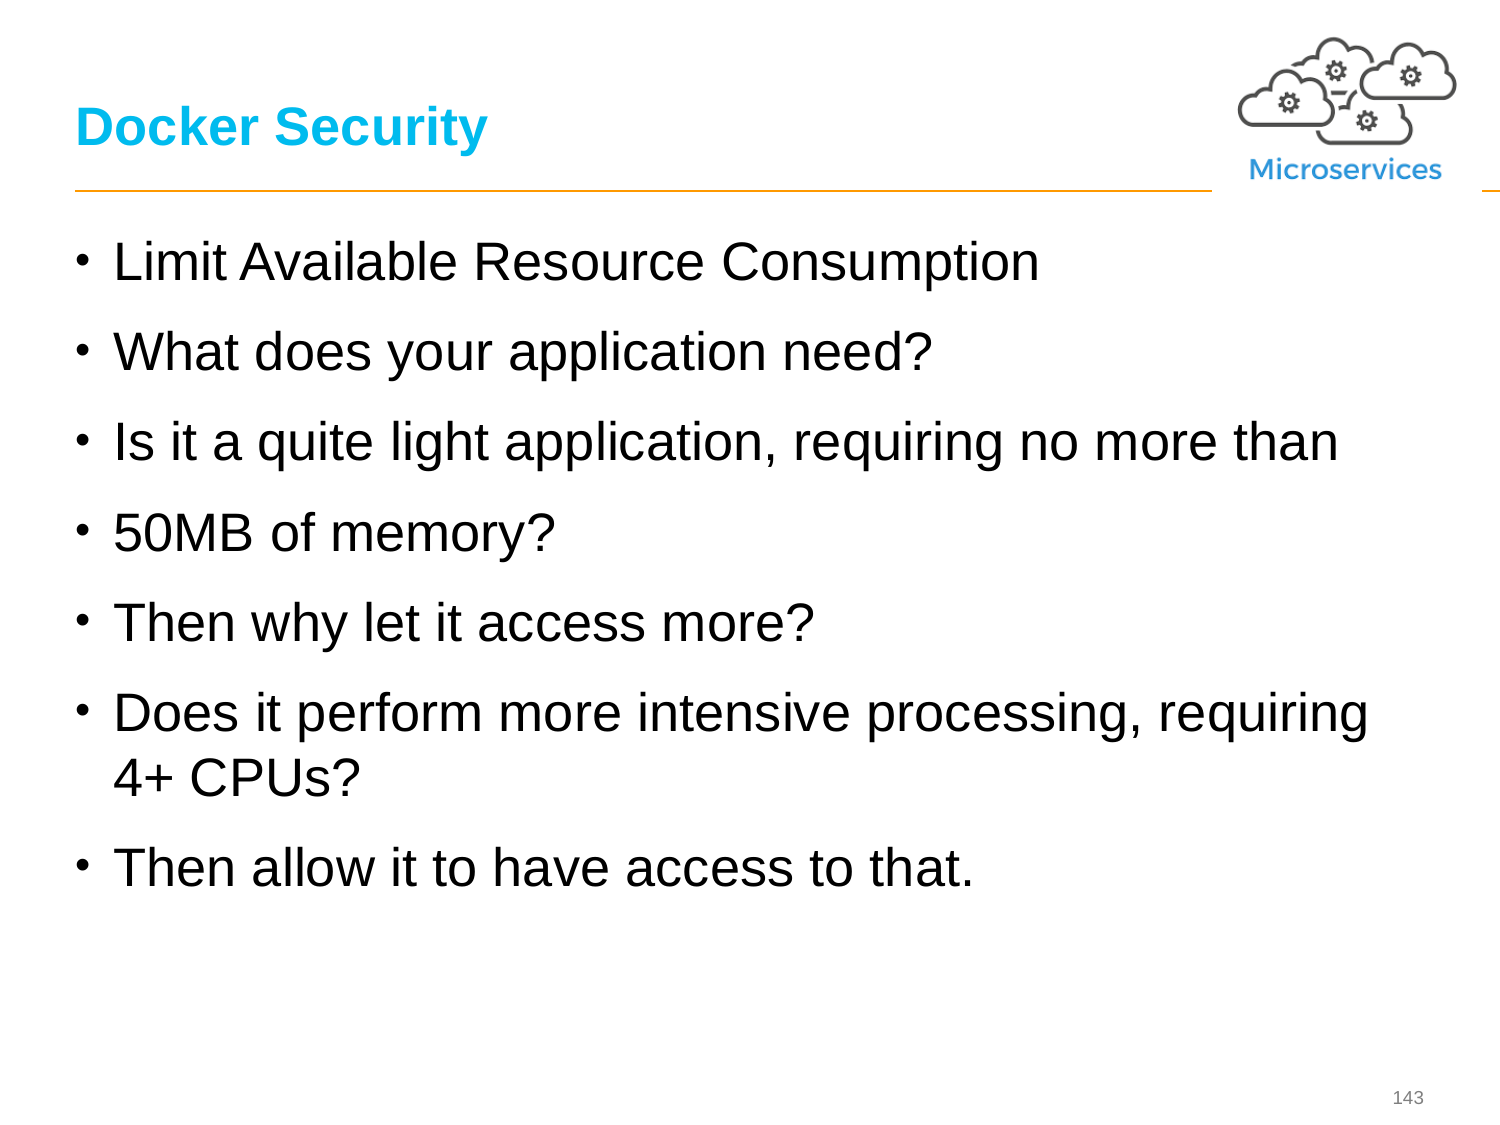

# Docker Security
Limit Available Resource Consumption
What does your application need?
Is it a quite light application, requiring no more than
50MB of memory?
Then why let it access more?
Does it perform more intensive processing, requiring 4+ CPUs?
Then allow it to have access to that.